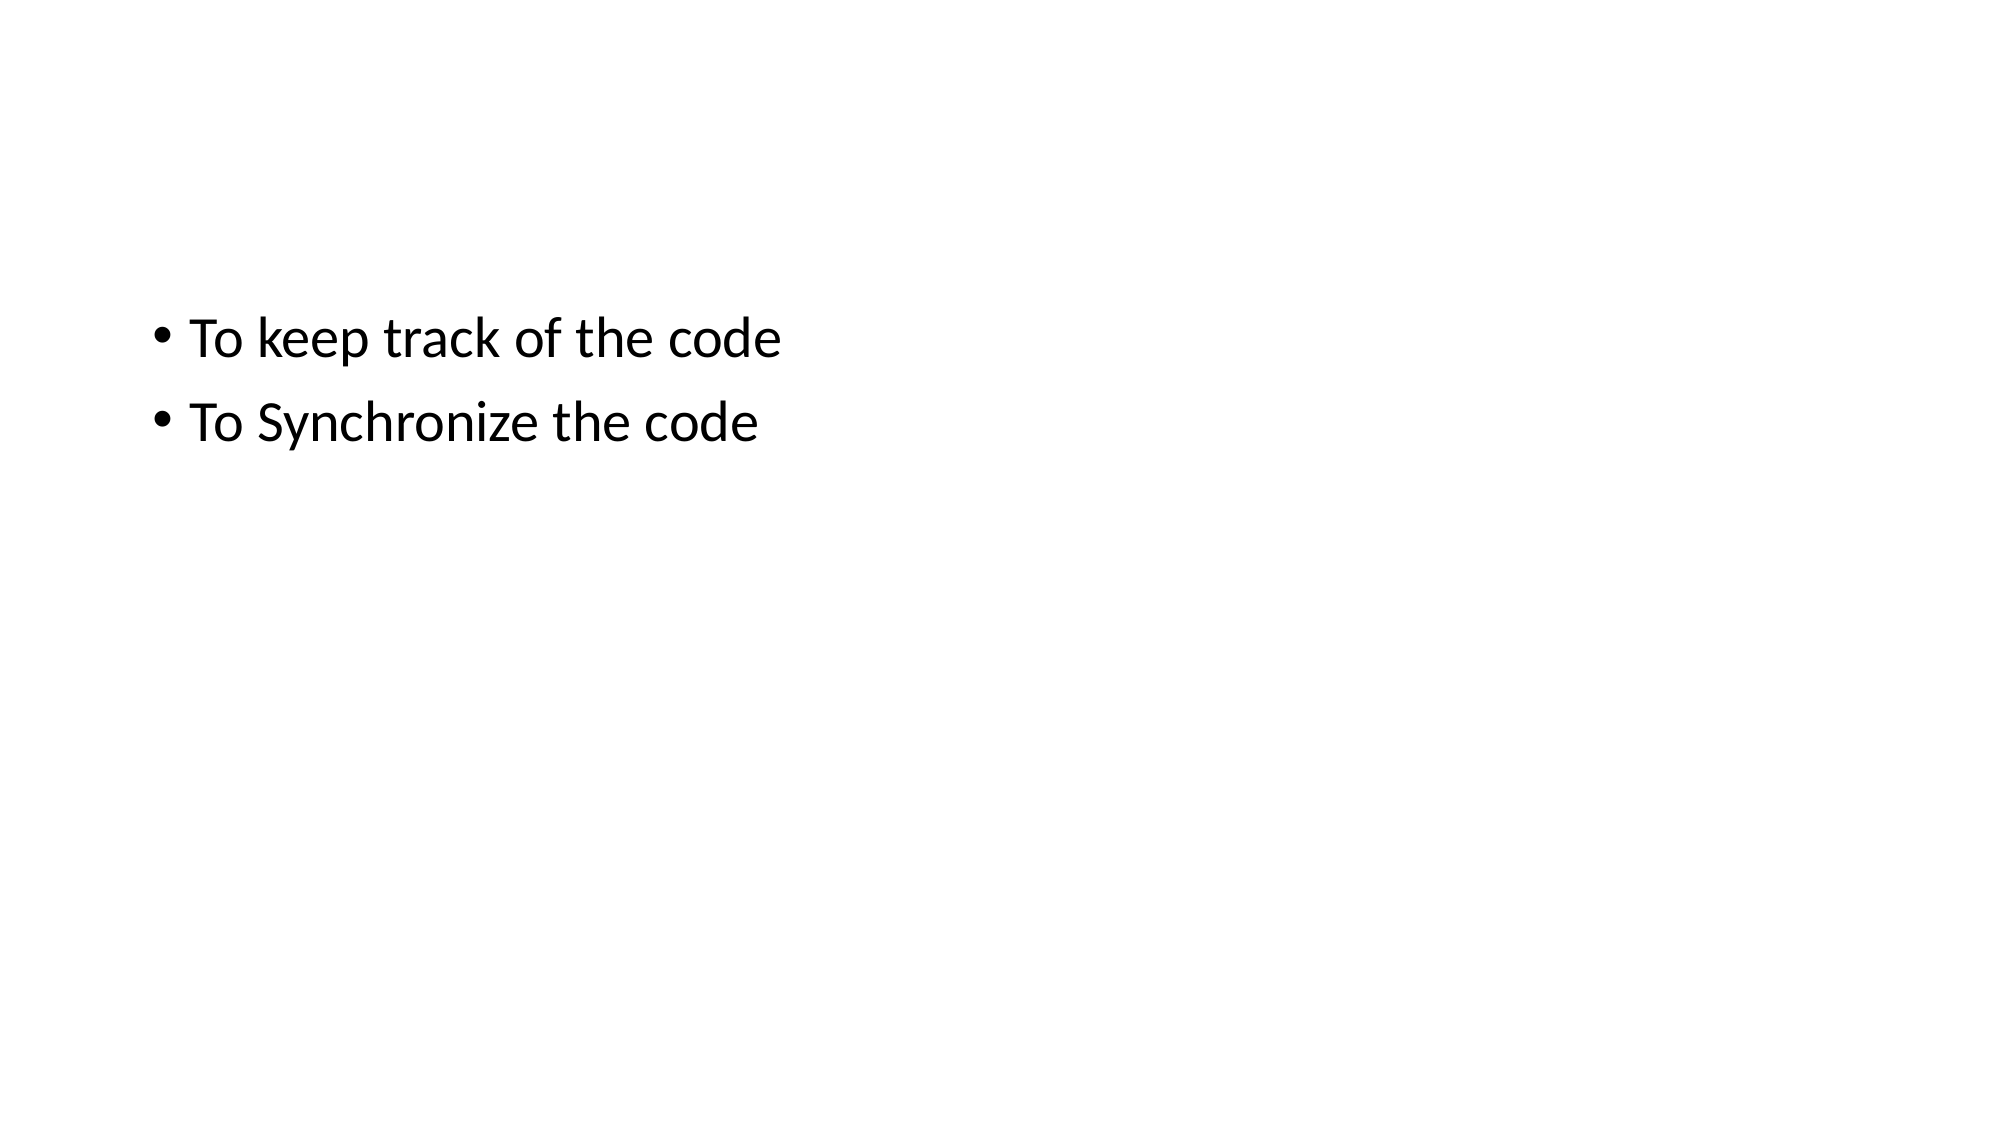

#
To keep track of the code
To Synchronize the code